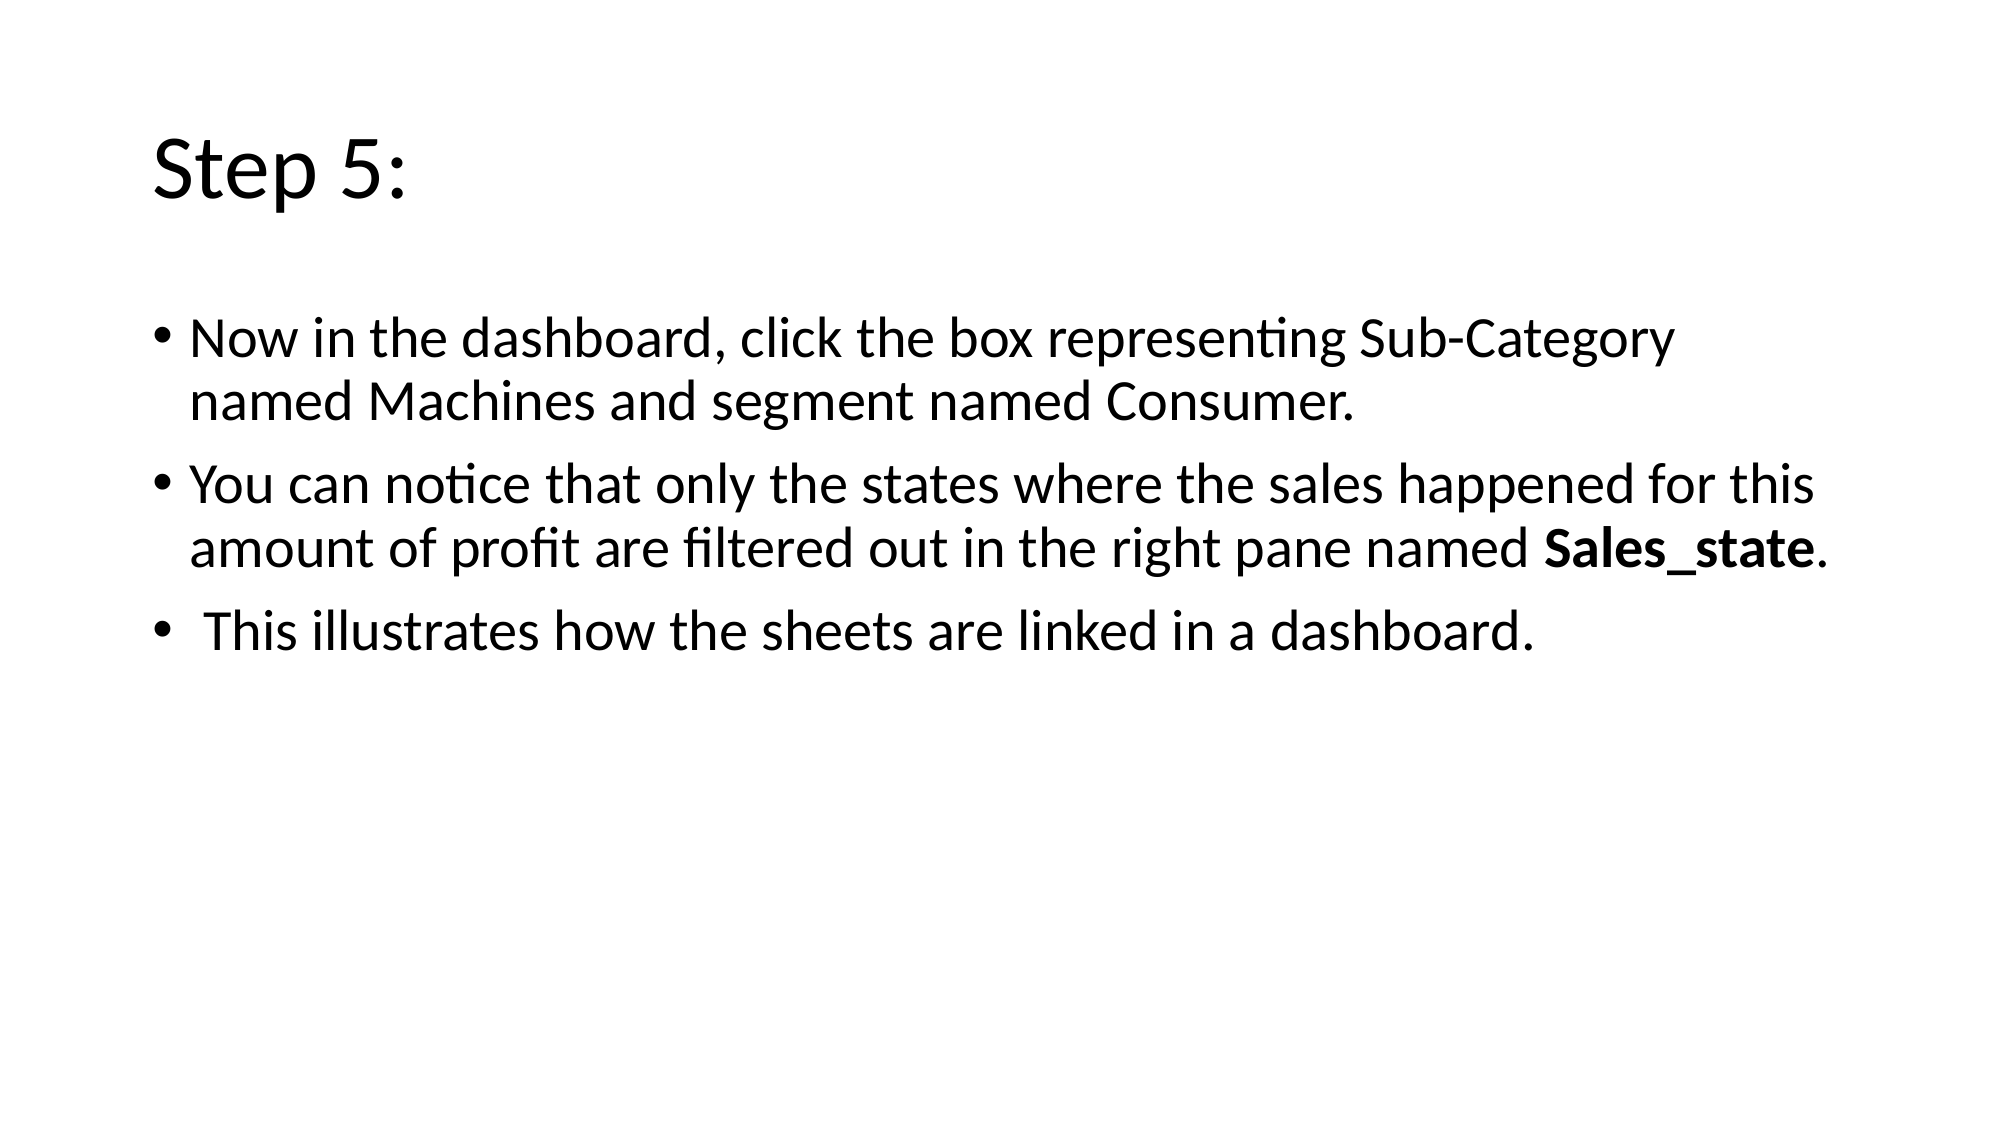

# Step 5:
Now in the dashboard, click the box representing Sub-Category named Machines and segment named Consumer.
You can notice that only the states where the sales happened for this amount of profit are filtered out in the right pane named Sales_state.
 This illustrates how the sheets are linked in a dashboard.